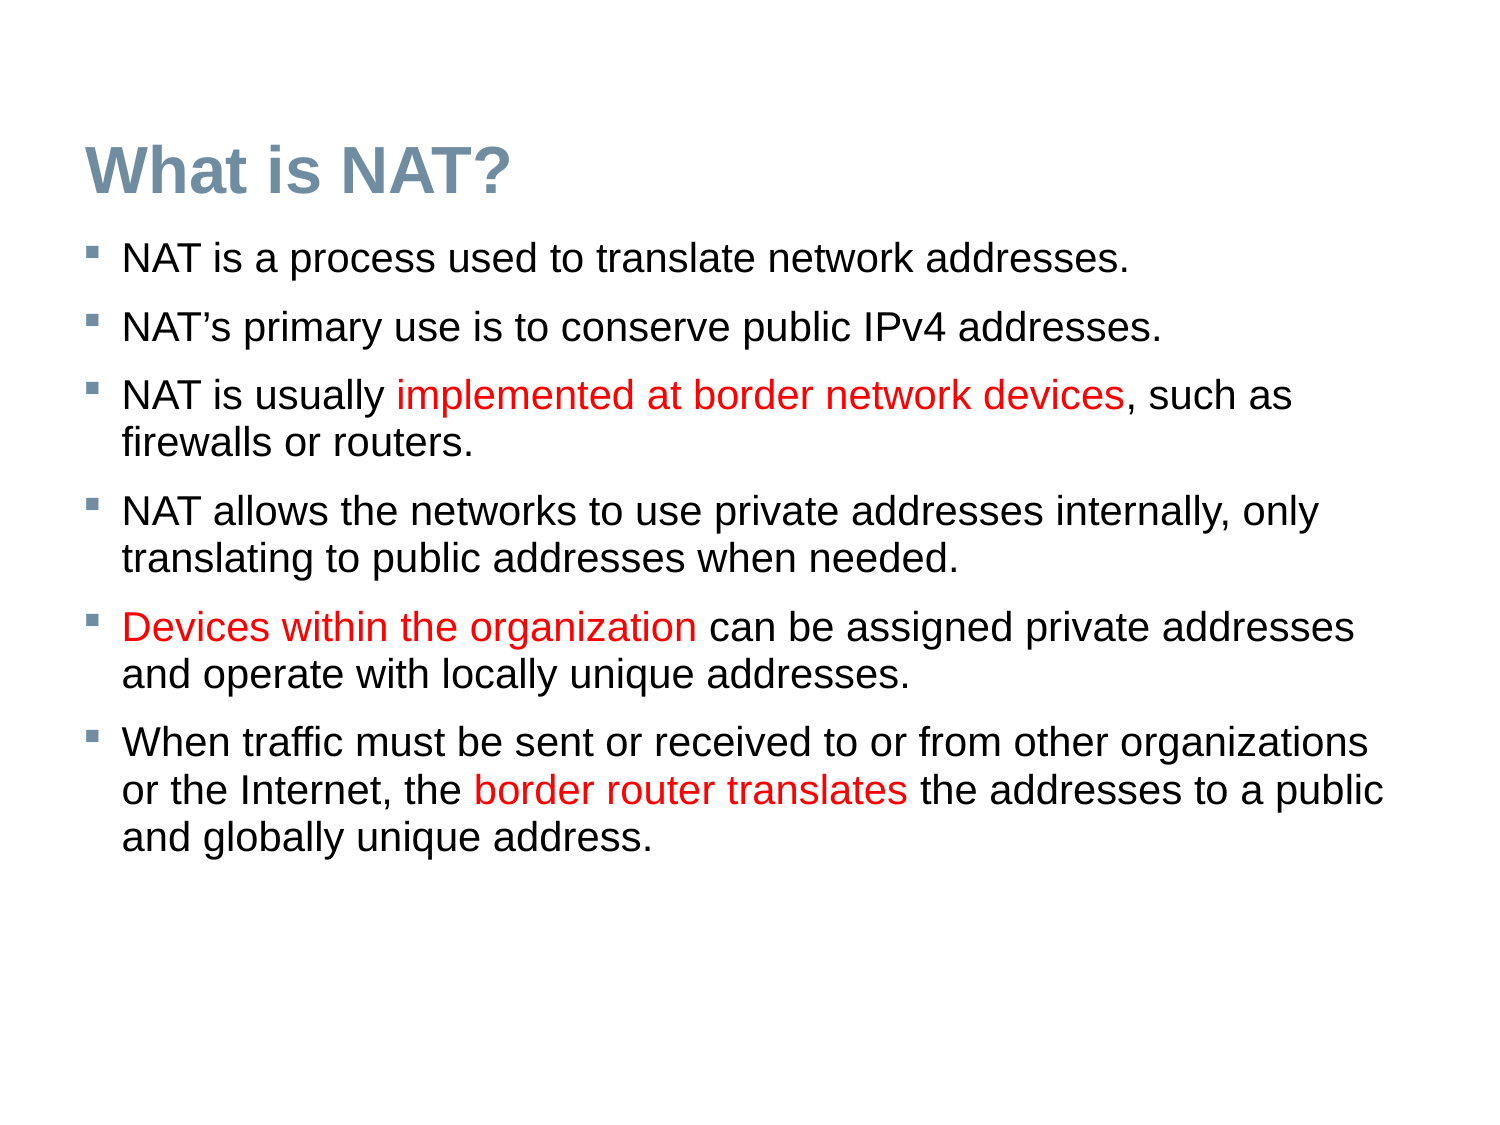

# What is NAT?
NAT is a process used to translate network addresses.
NAT’s primary use is to conserve public IPv4 addresses.
NAT is usually implemented at border network devices, such as firewalls or routers.
NAT allows the networks to use private addresses internally, only translating to public addresses when needed.
Devices within the organization can be assigned private addresses and operate with locally unique addresses.
When traffic must be sent or received to or from other organizations or the Internet, the border router translates the addresses to a public and globally unique address.